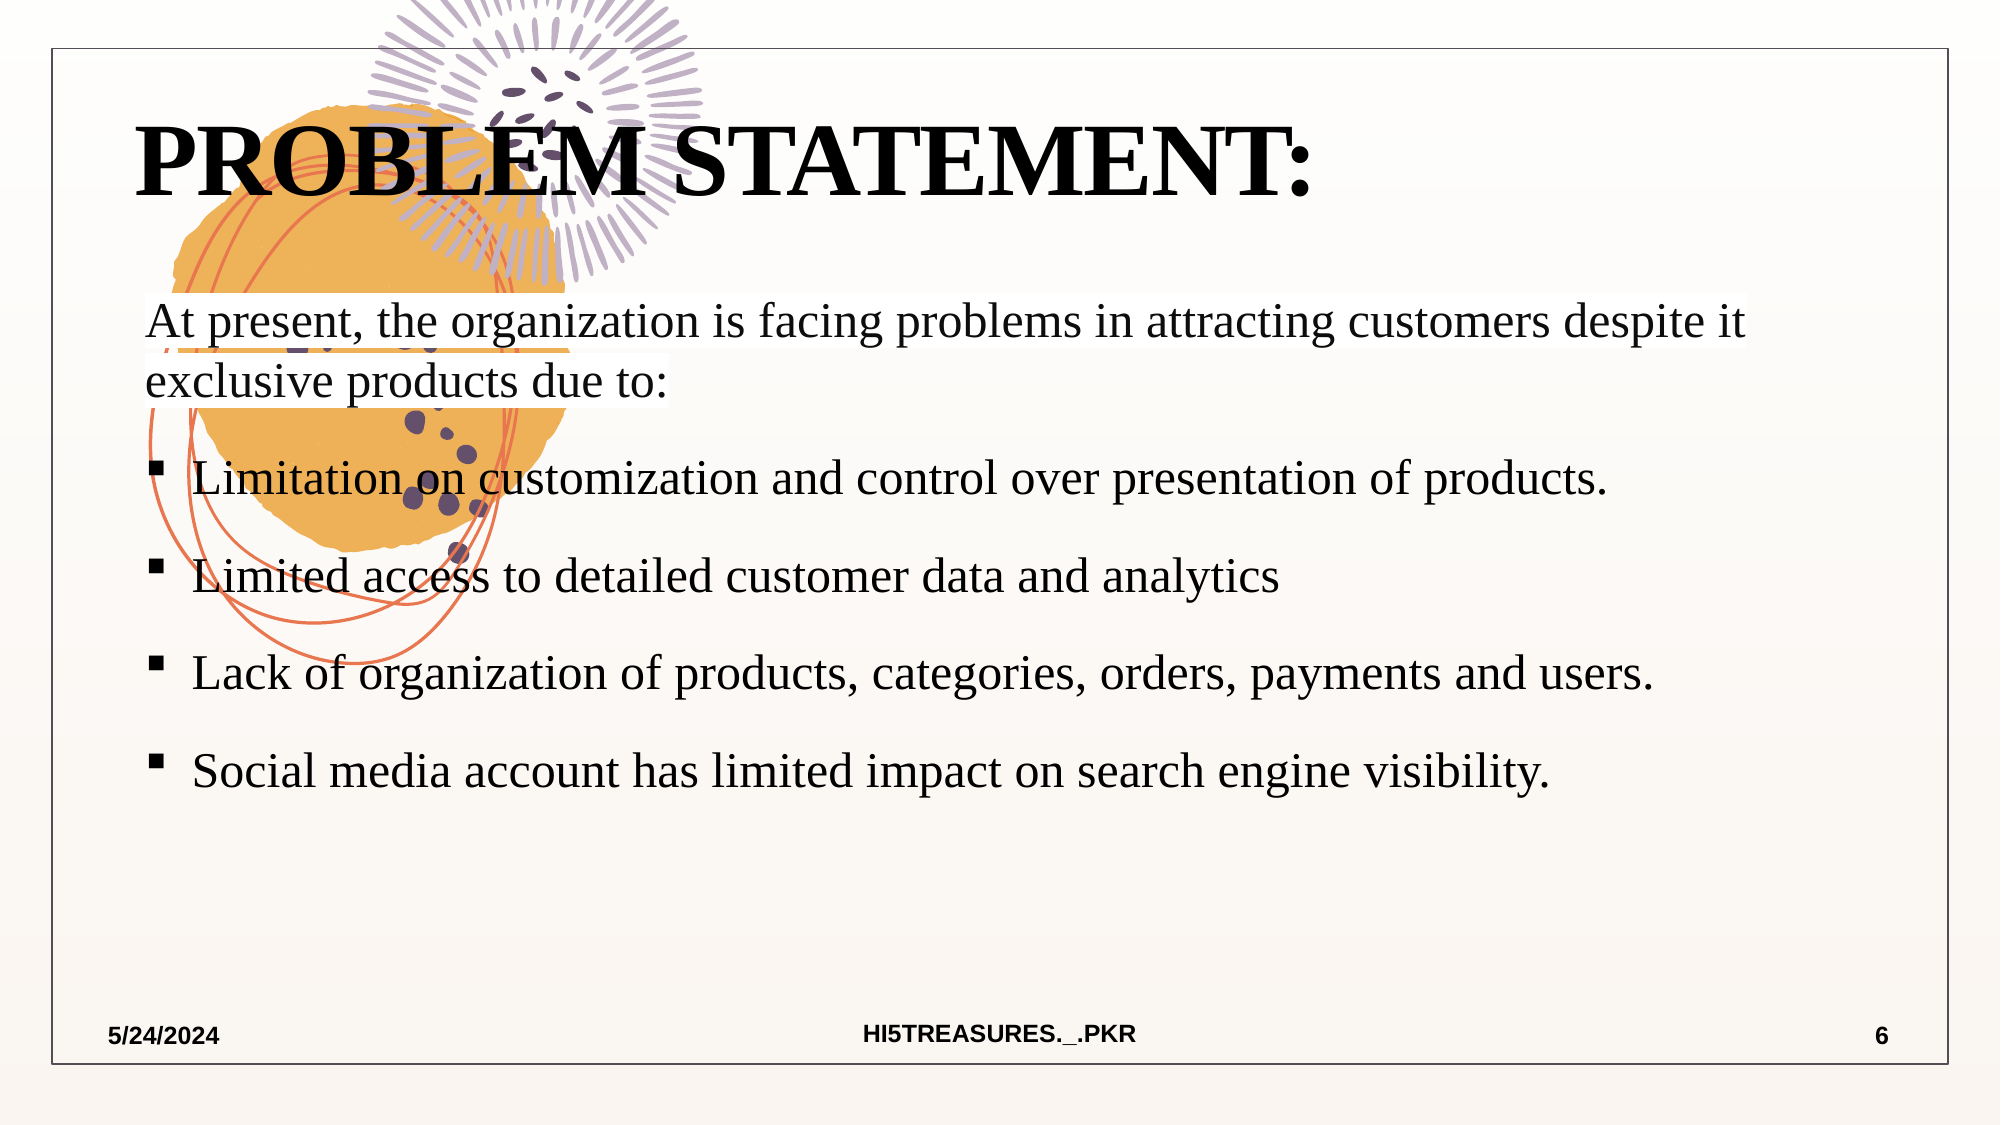

# PROBLEM STATEMENT:
At present, the organization is facing problems in attracting customers despite it exclusive products due to:
Limitation on customization and control over presentation of products.
Limited access to detailed customer data and analytics
Lack of organization of products, categories, orders, payments and users.
Social media account has limited impact on search engine visibility.

HI5TREASURES._.PKR
5/24/2024
6